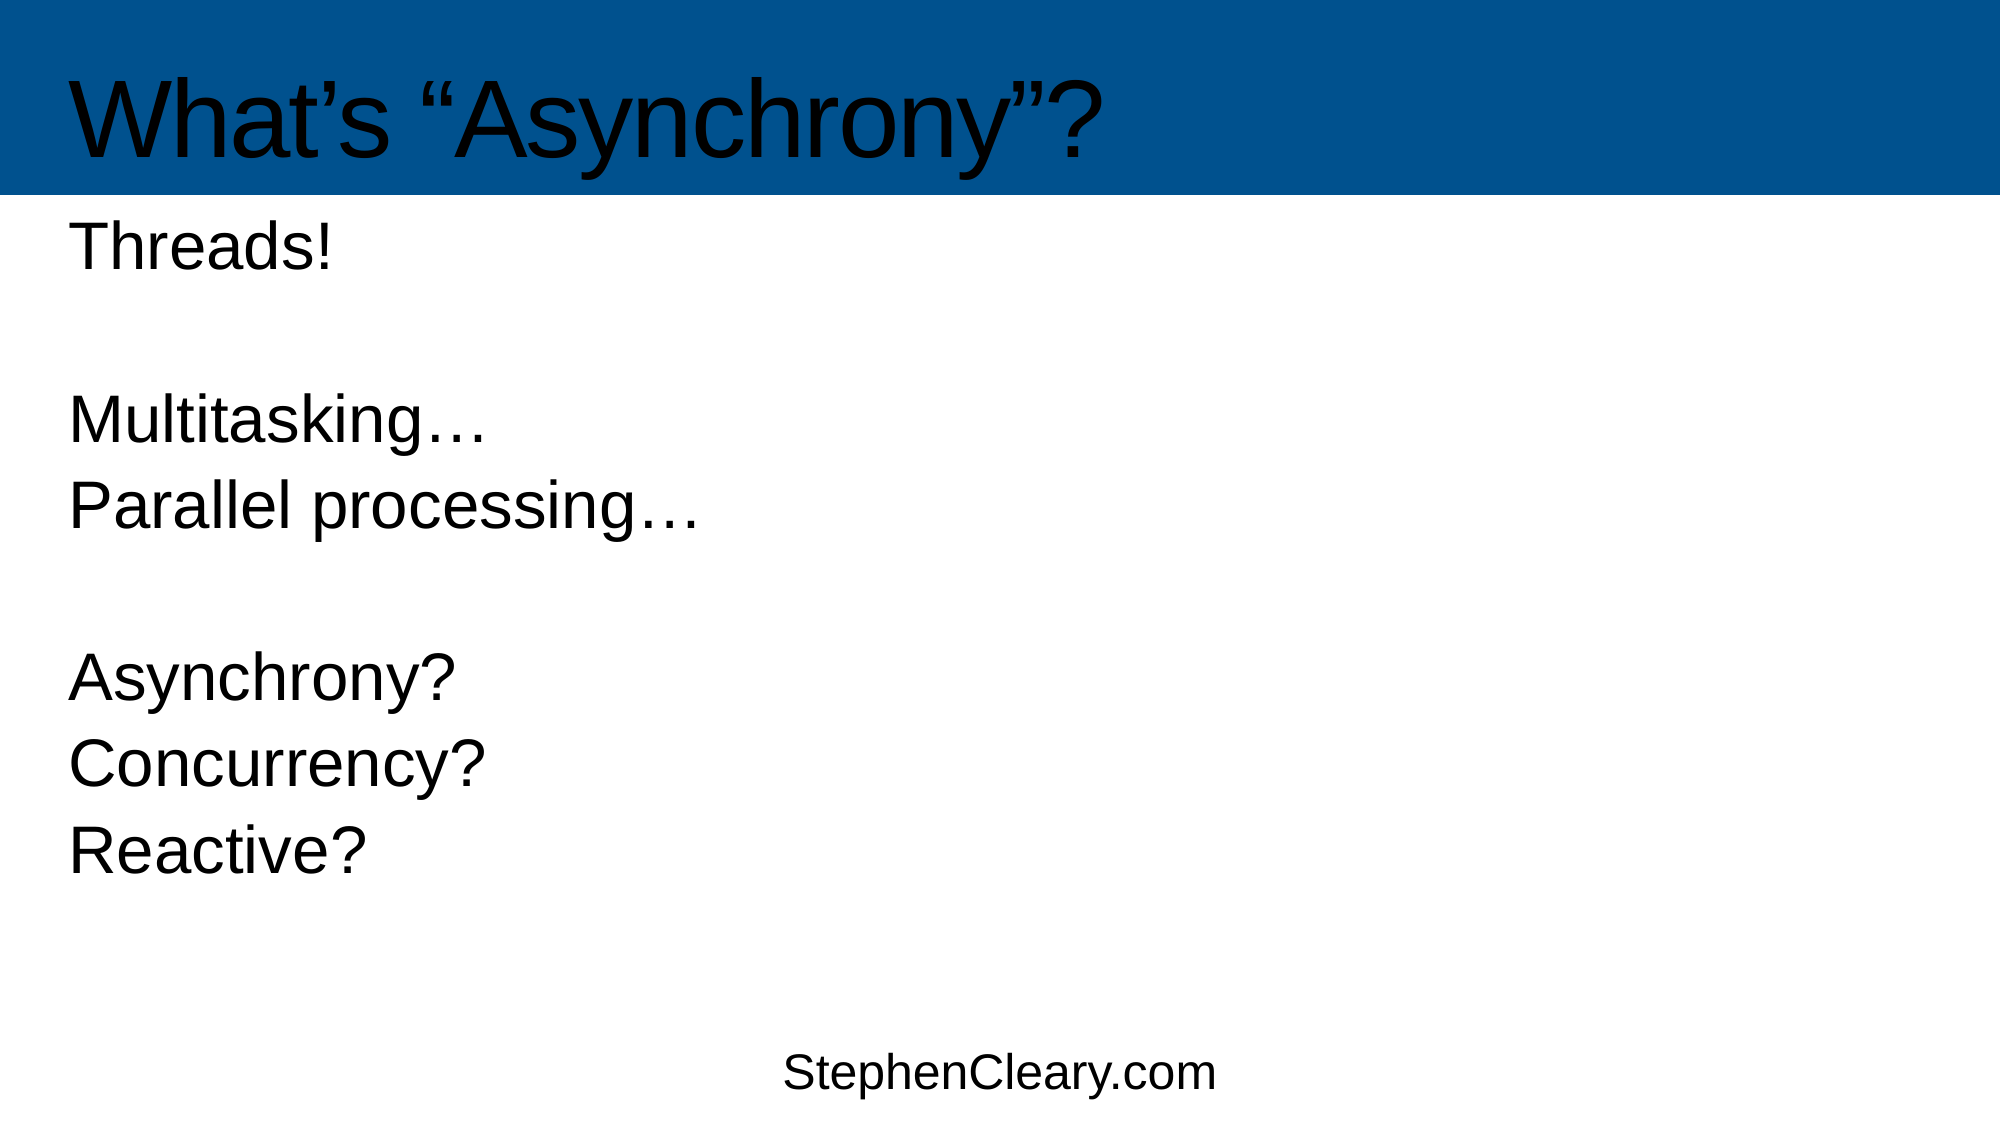

# What’s “Asynchrony”?
Threads!

Multitasking…
Parallel processing…

Asynchrony?
Concurrency?
Reactive?